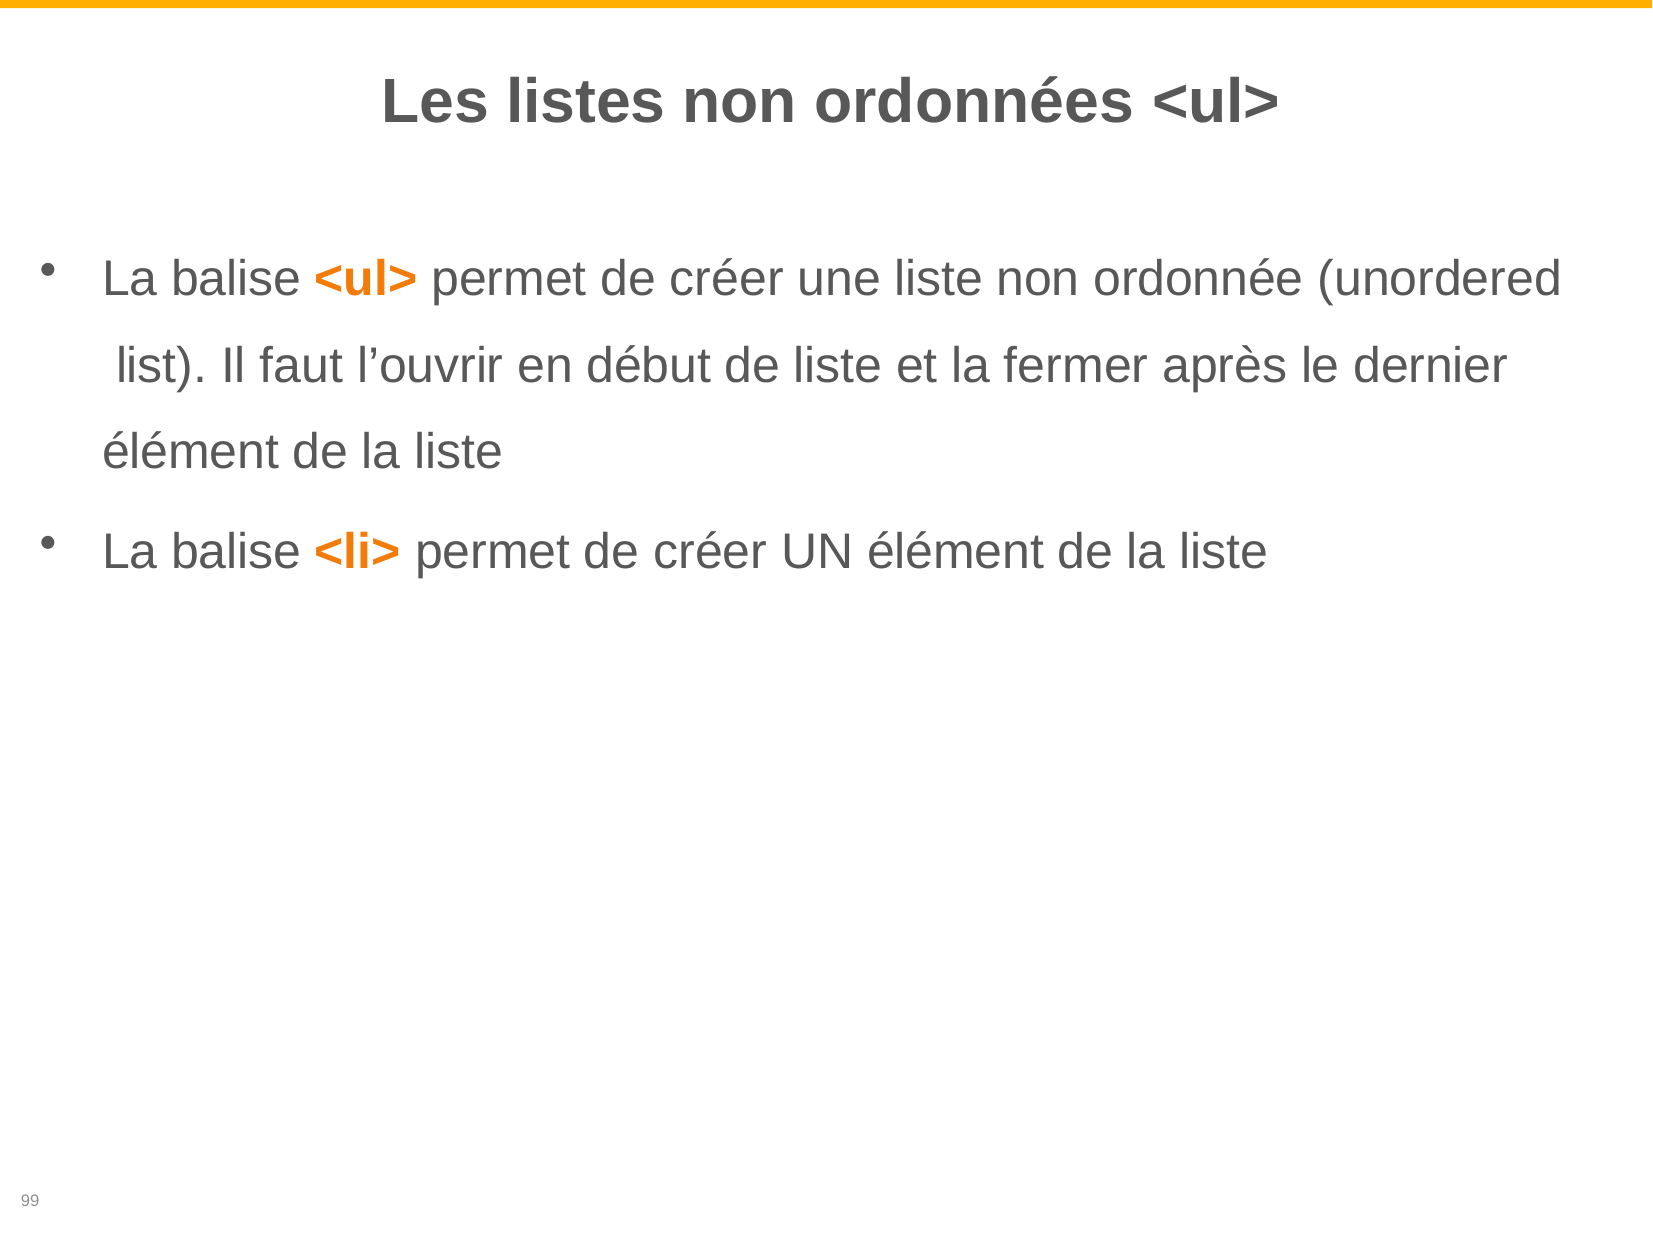

# Les listes non ordonnées <ul>
La balise <ul> permet de créer une liste non ordonnée (unordered  list). Il faut l’ouvrir en début de liste et la fermer après le dernier  élément de la liste
La balise <li> permet de créer UN élément de la liste

99